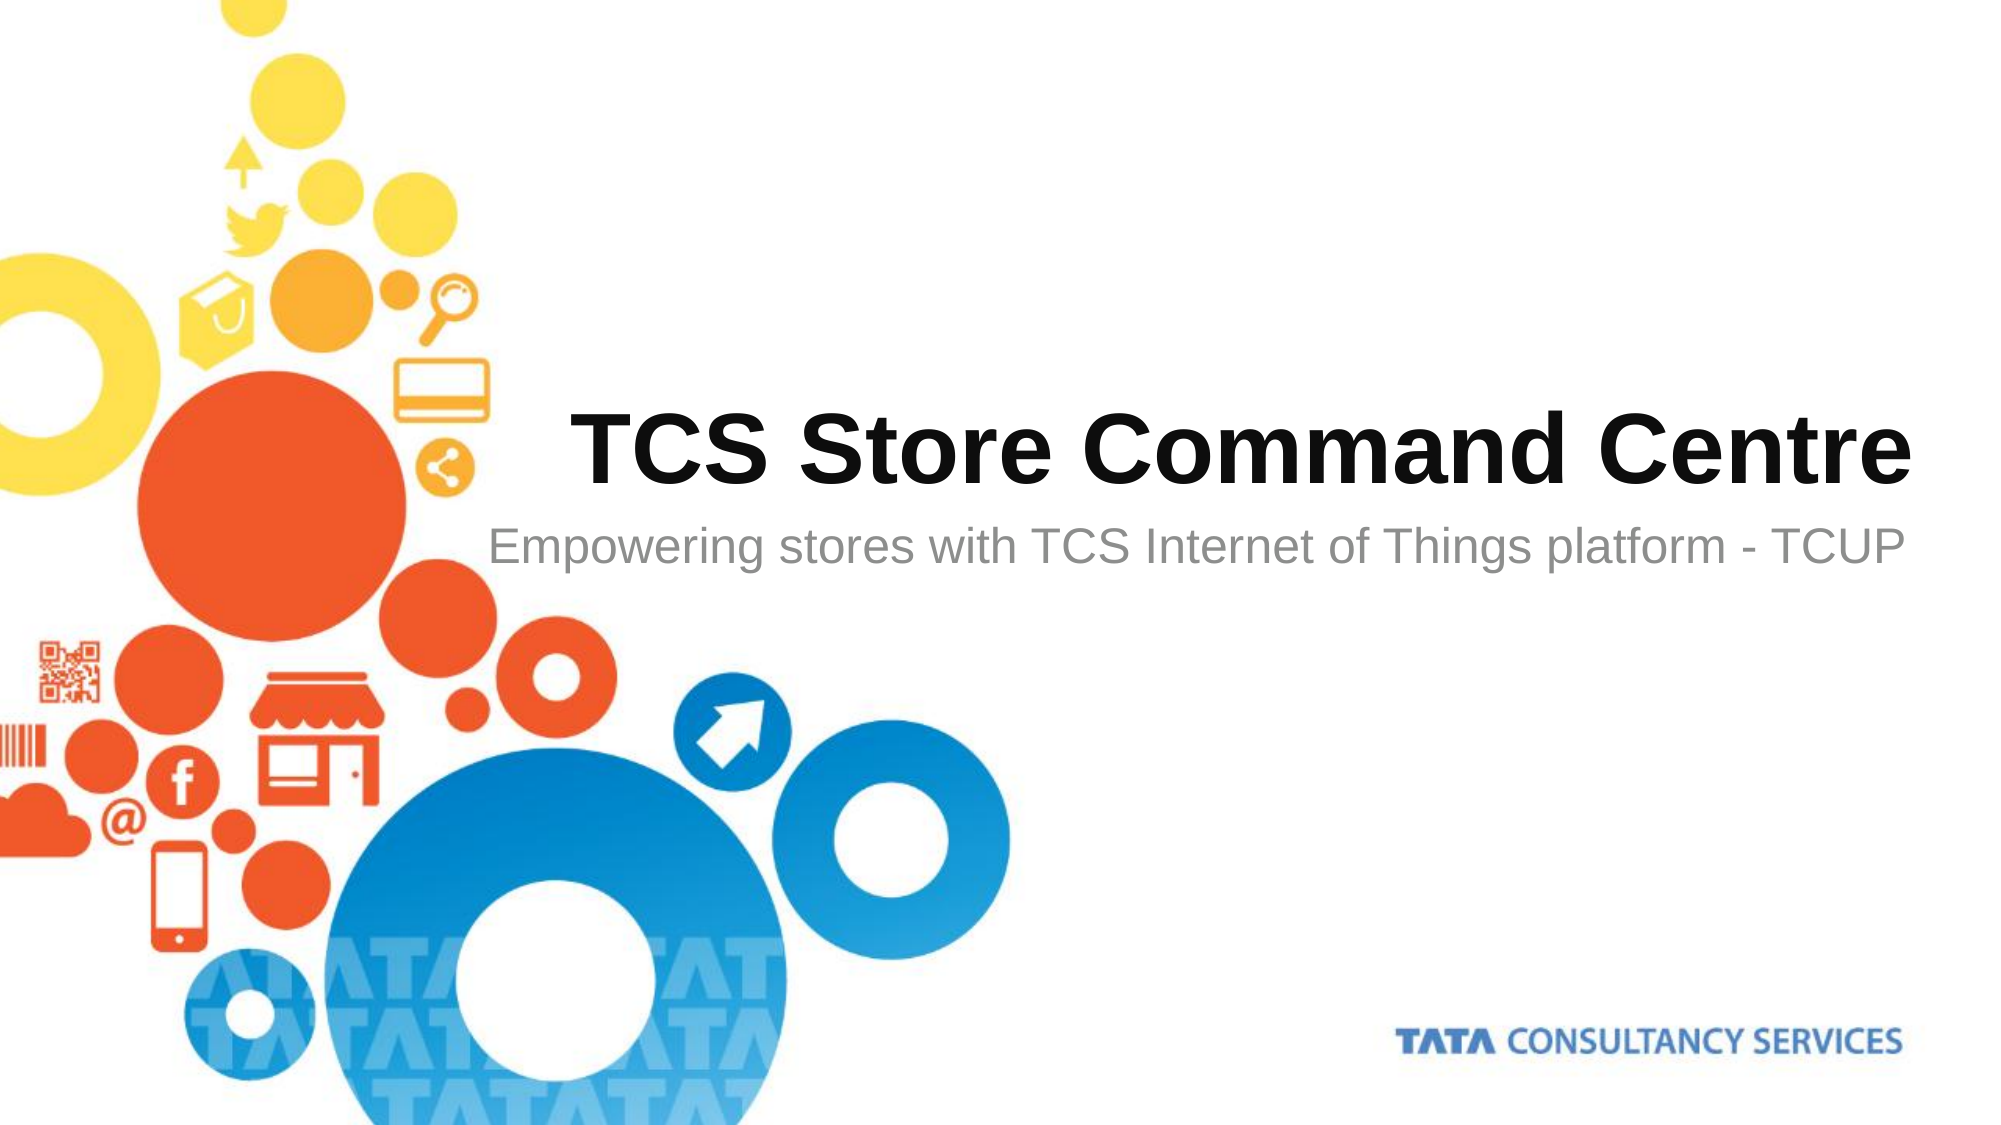

TCS Store Command Centre
Empowering stores with TCS Internet of Things platform - TCUP